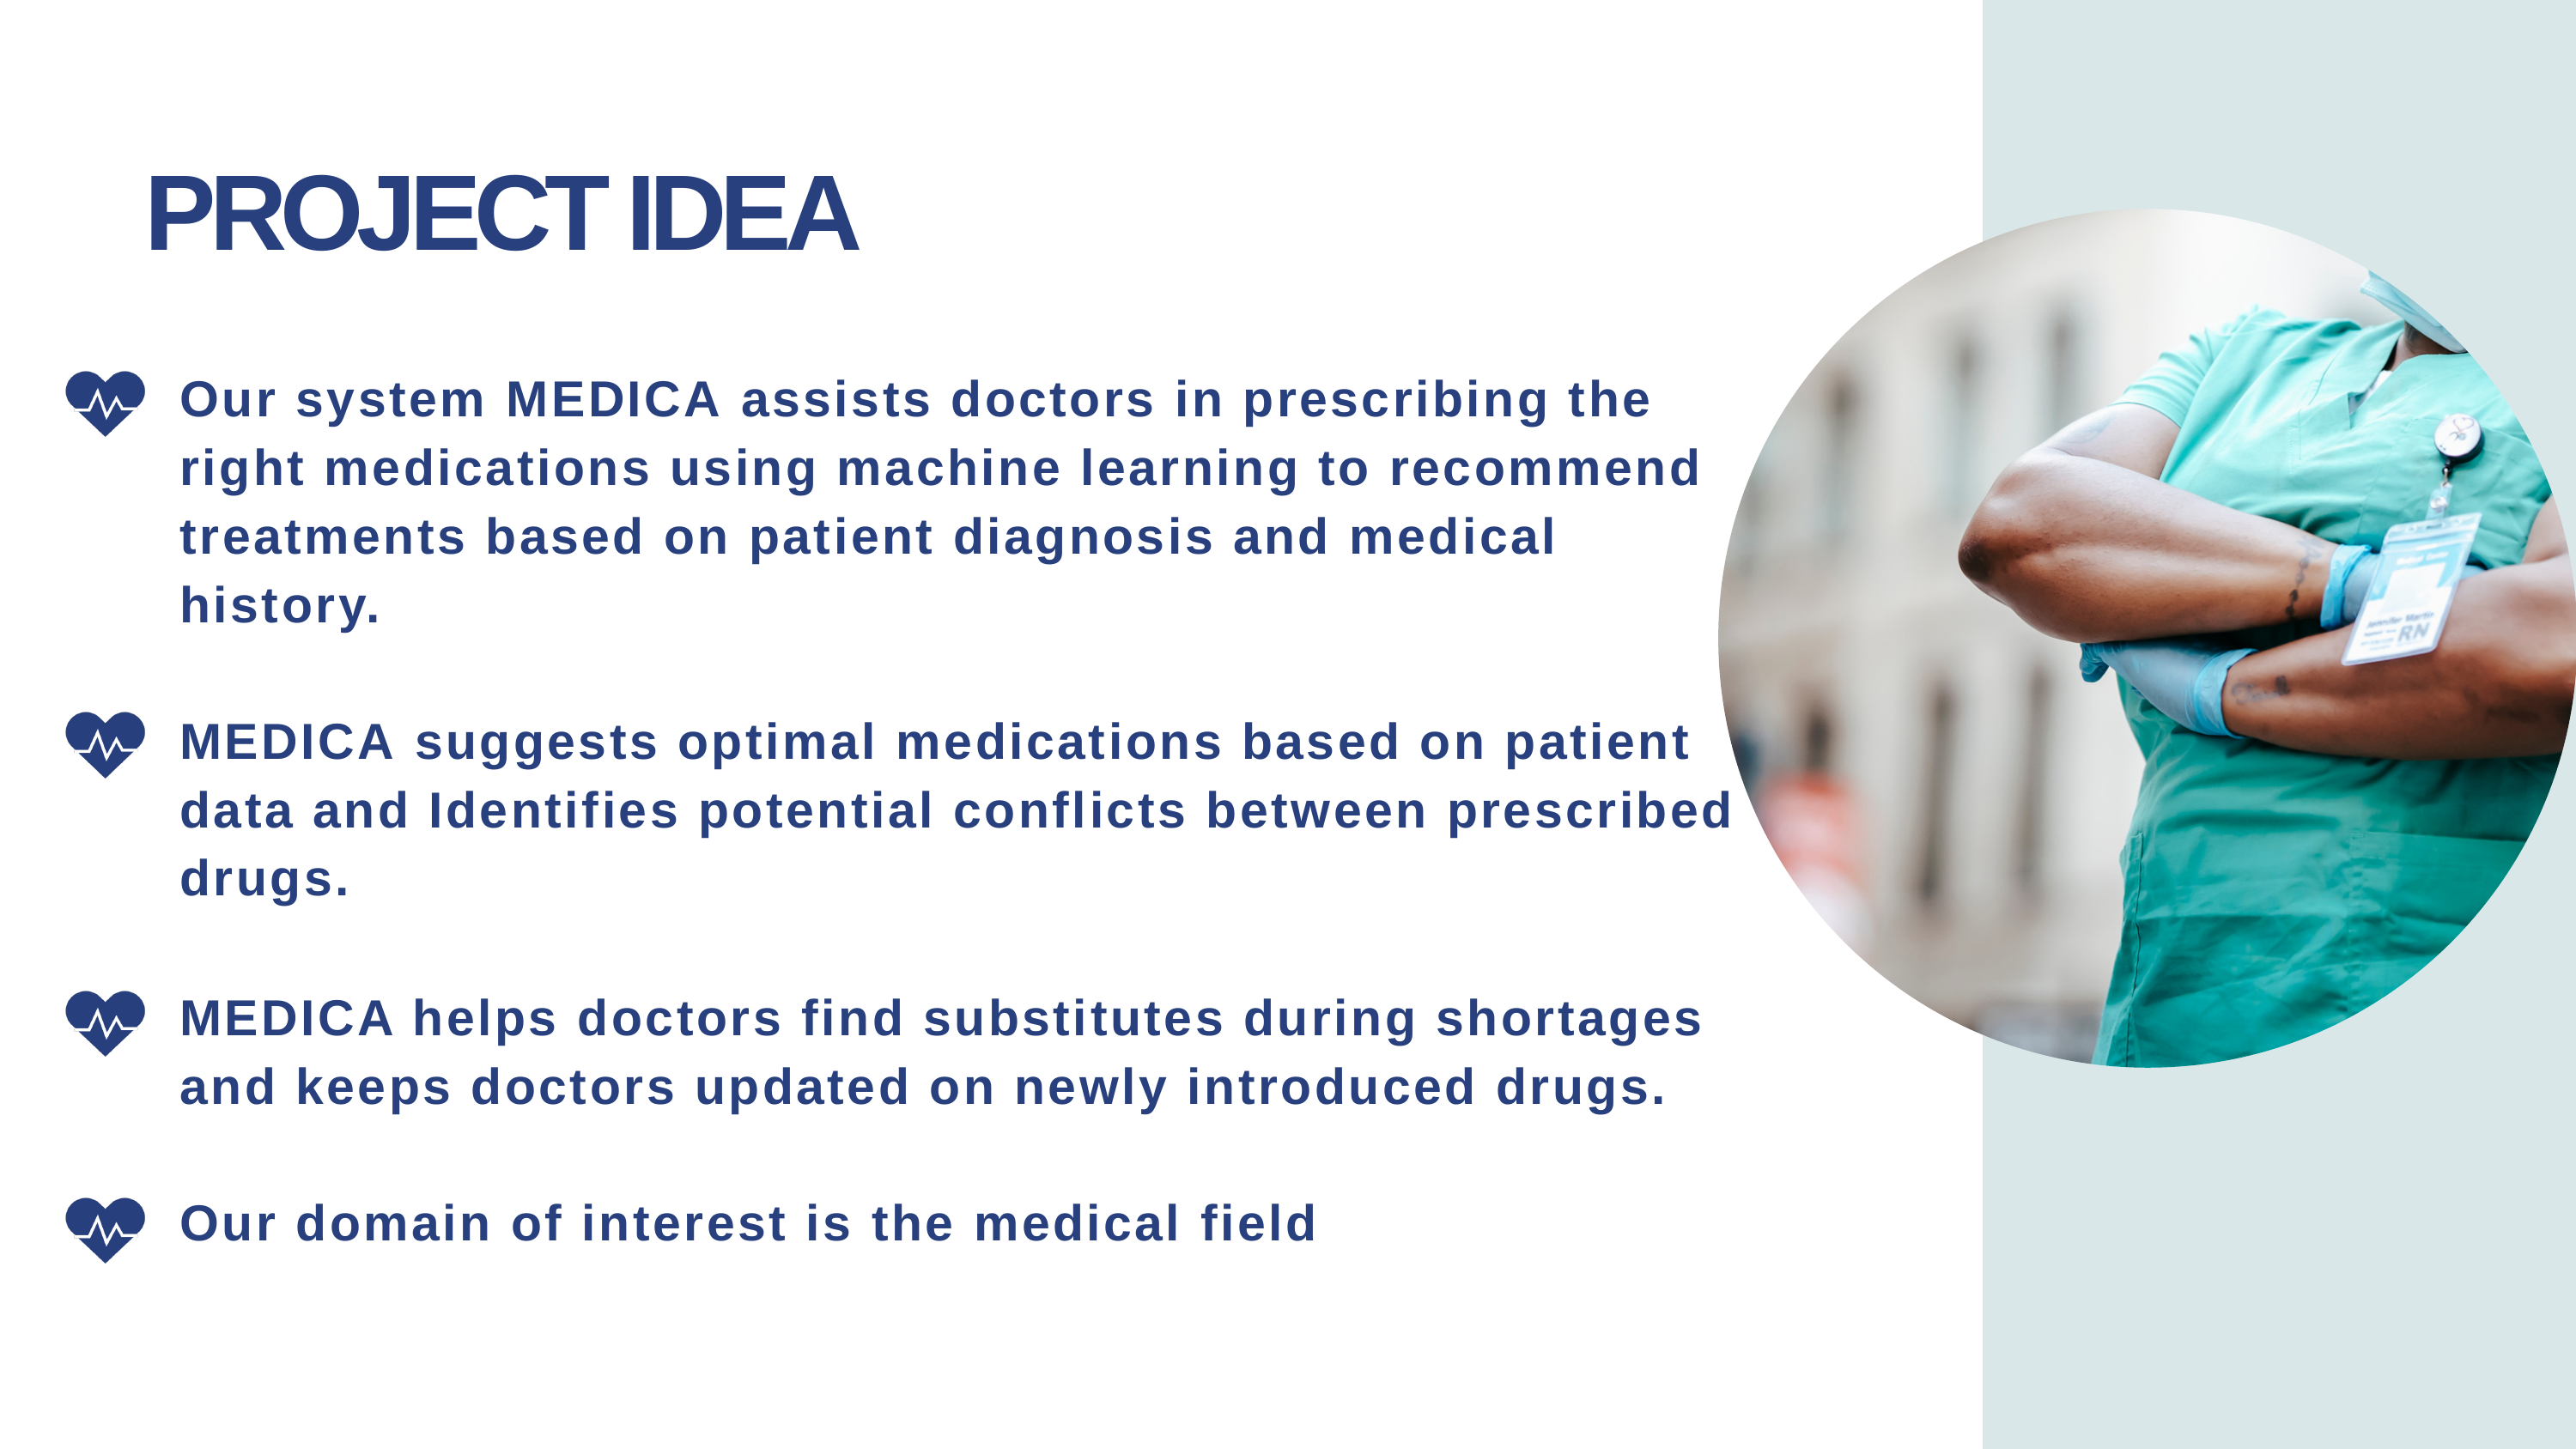

PROJECT IDEA

Our system MEDICA assists doctors in prescribing the  right medications using machine learning to recommend treatments based on patient diagnosis and medical history.

MEDICA suggests optimal medications based on patient data and Identifies potential conflicts between prescribed drugs.

MEDICA helps doctors find substitutes during shortages and keeps doctors updated on newly introduced drugs.

Our domain of interest is the medical field